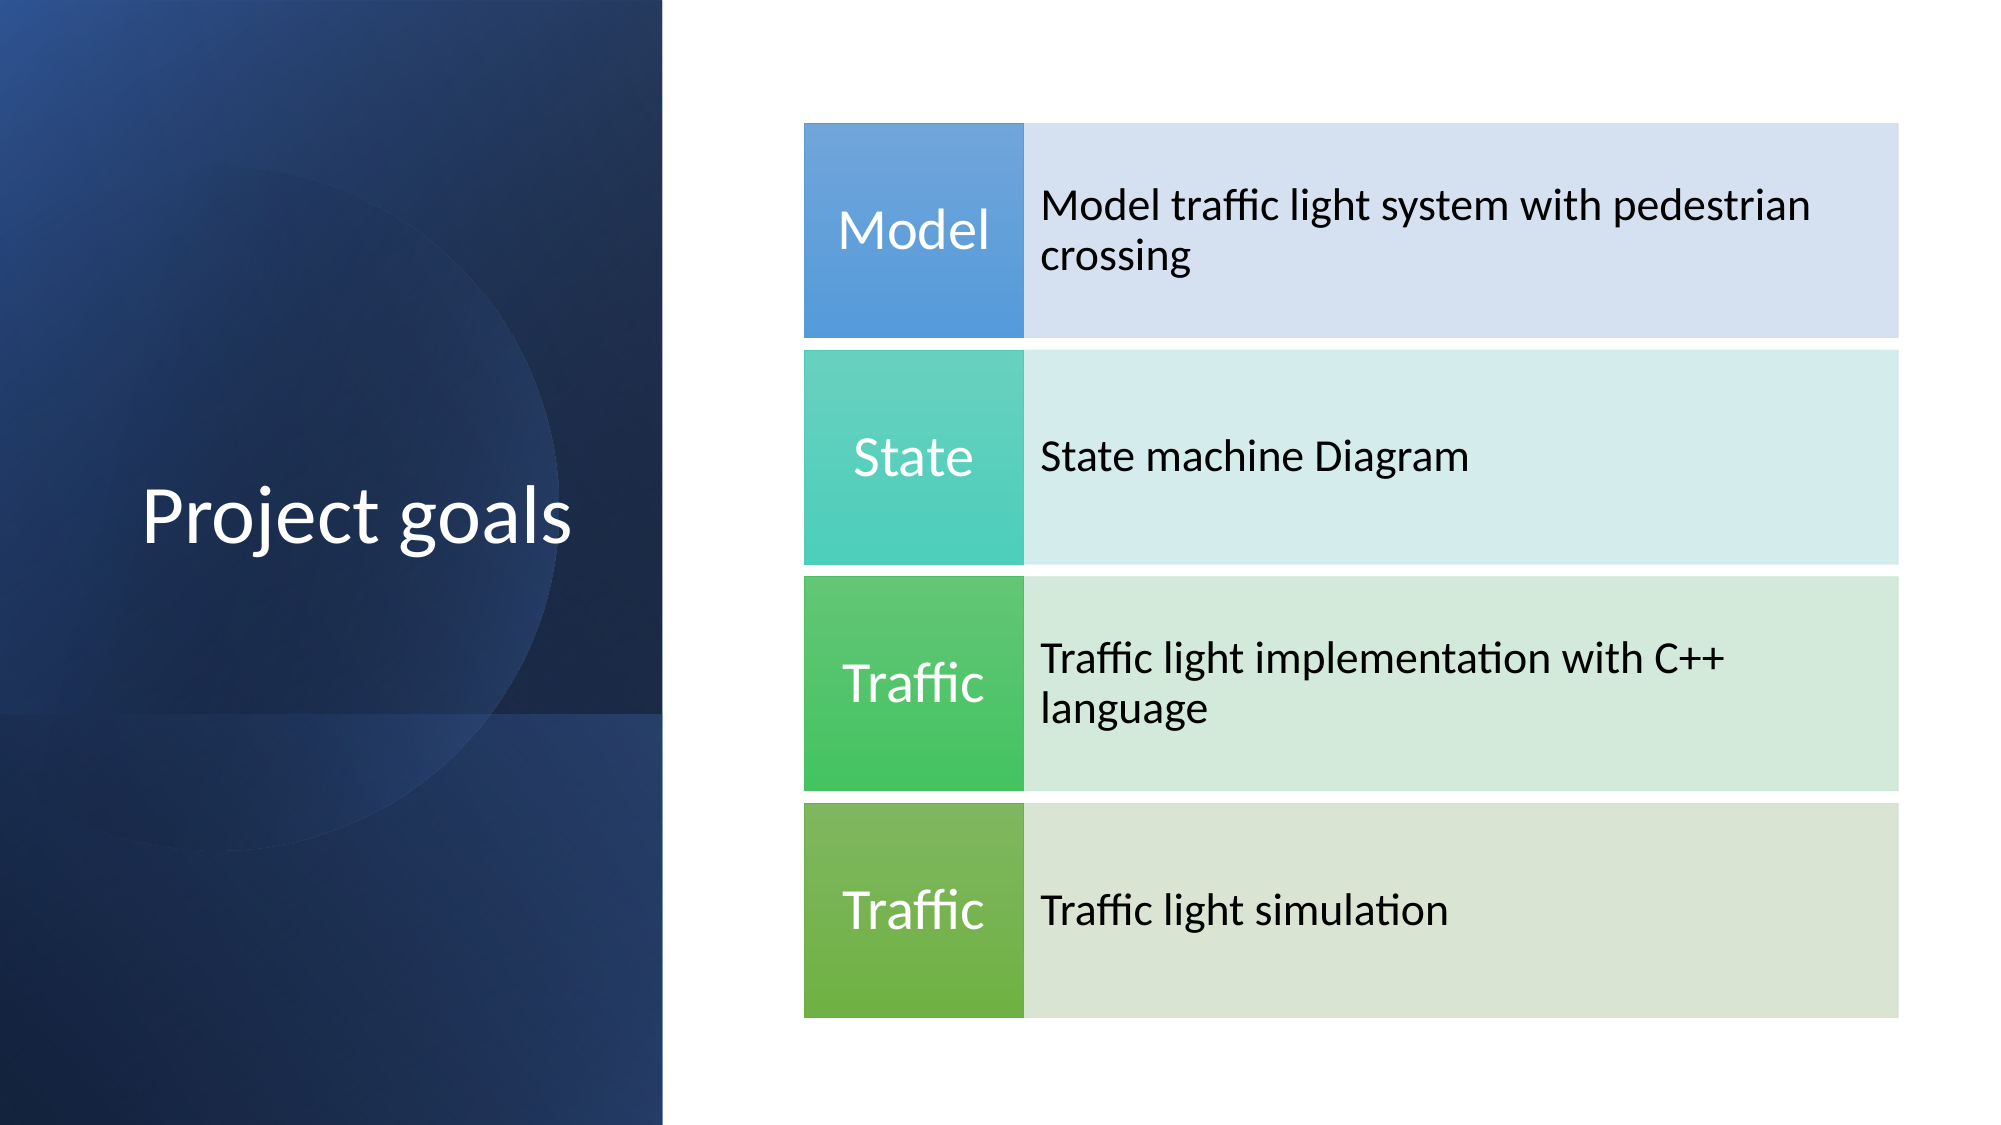

Model traffic light system with pedestrian crossing
Model
State machine Diagram
State
Traffic light implementation with C++ language
Traffic
Traffic light simulation
Traffic

# Project goals

2